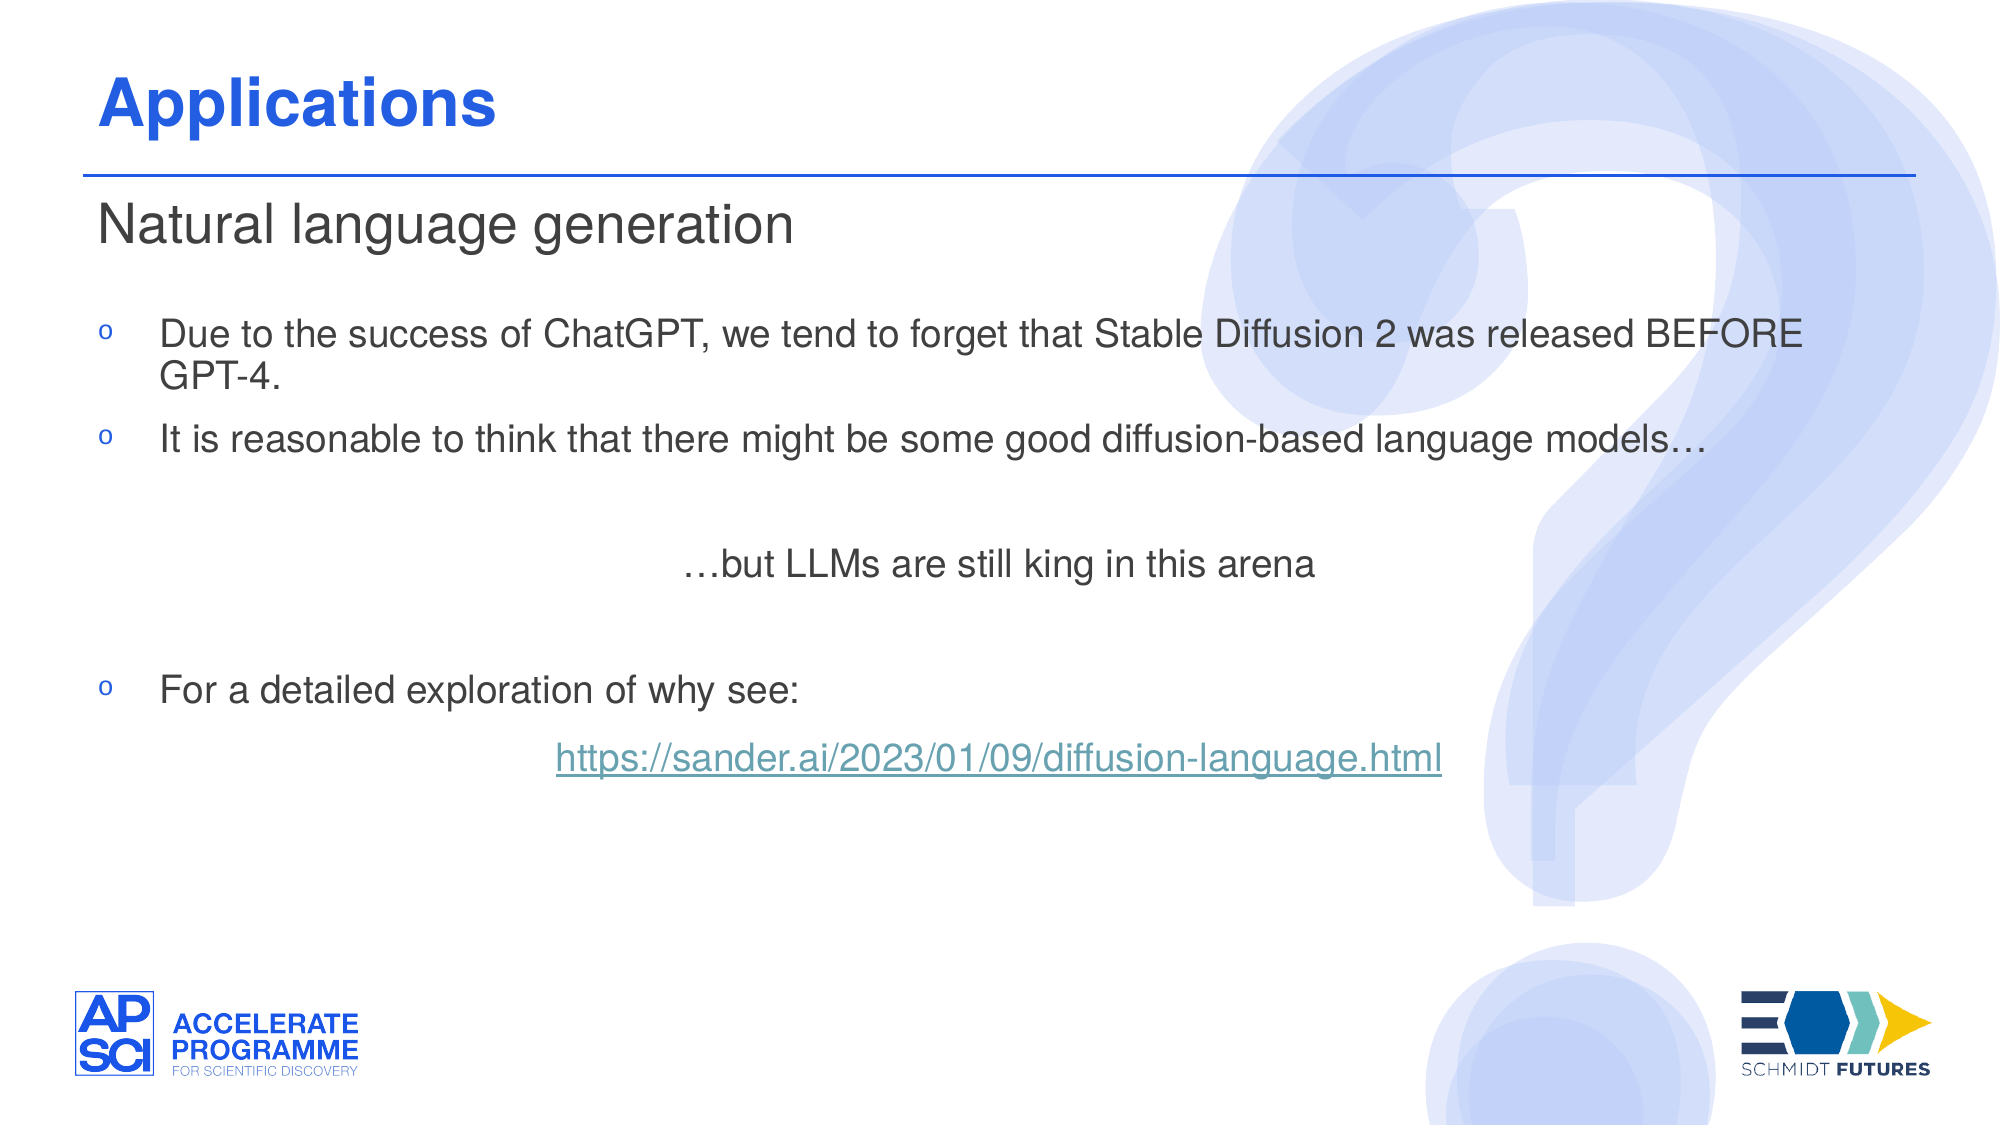

Applications
Natural language generation
Due to the success of ChatGPT, we tend to forget that Stable Diffusion 2 was released BEFORE GPT-4.
It is reasonable to think that there might be some good diffusion-based language models…

…but LLMs are still king in this arena

For a detailed exploration of why see:
https://sander.ai/2023/01/09/diffusion-language.html